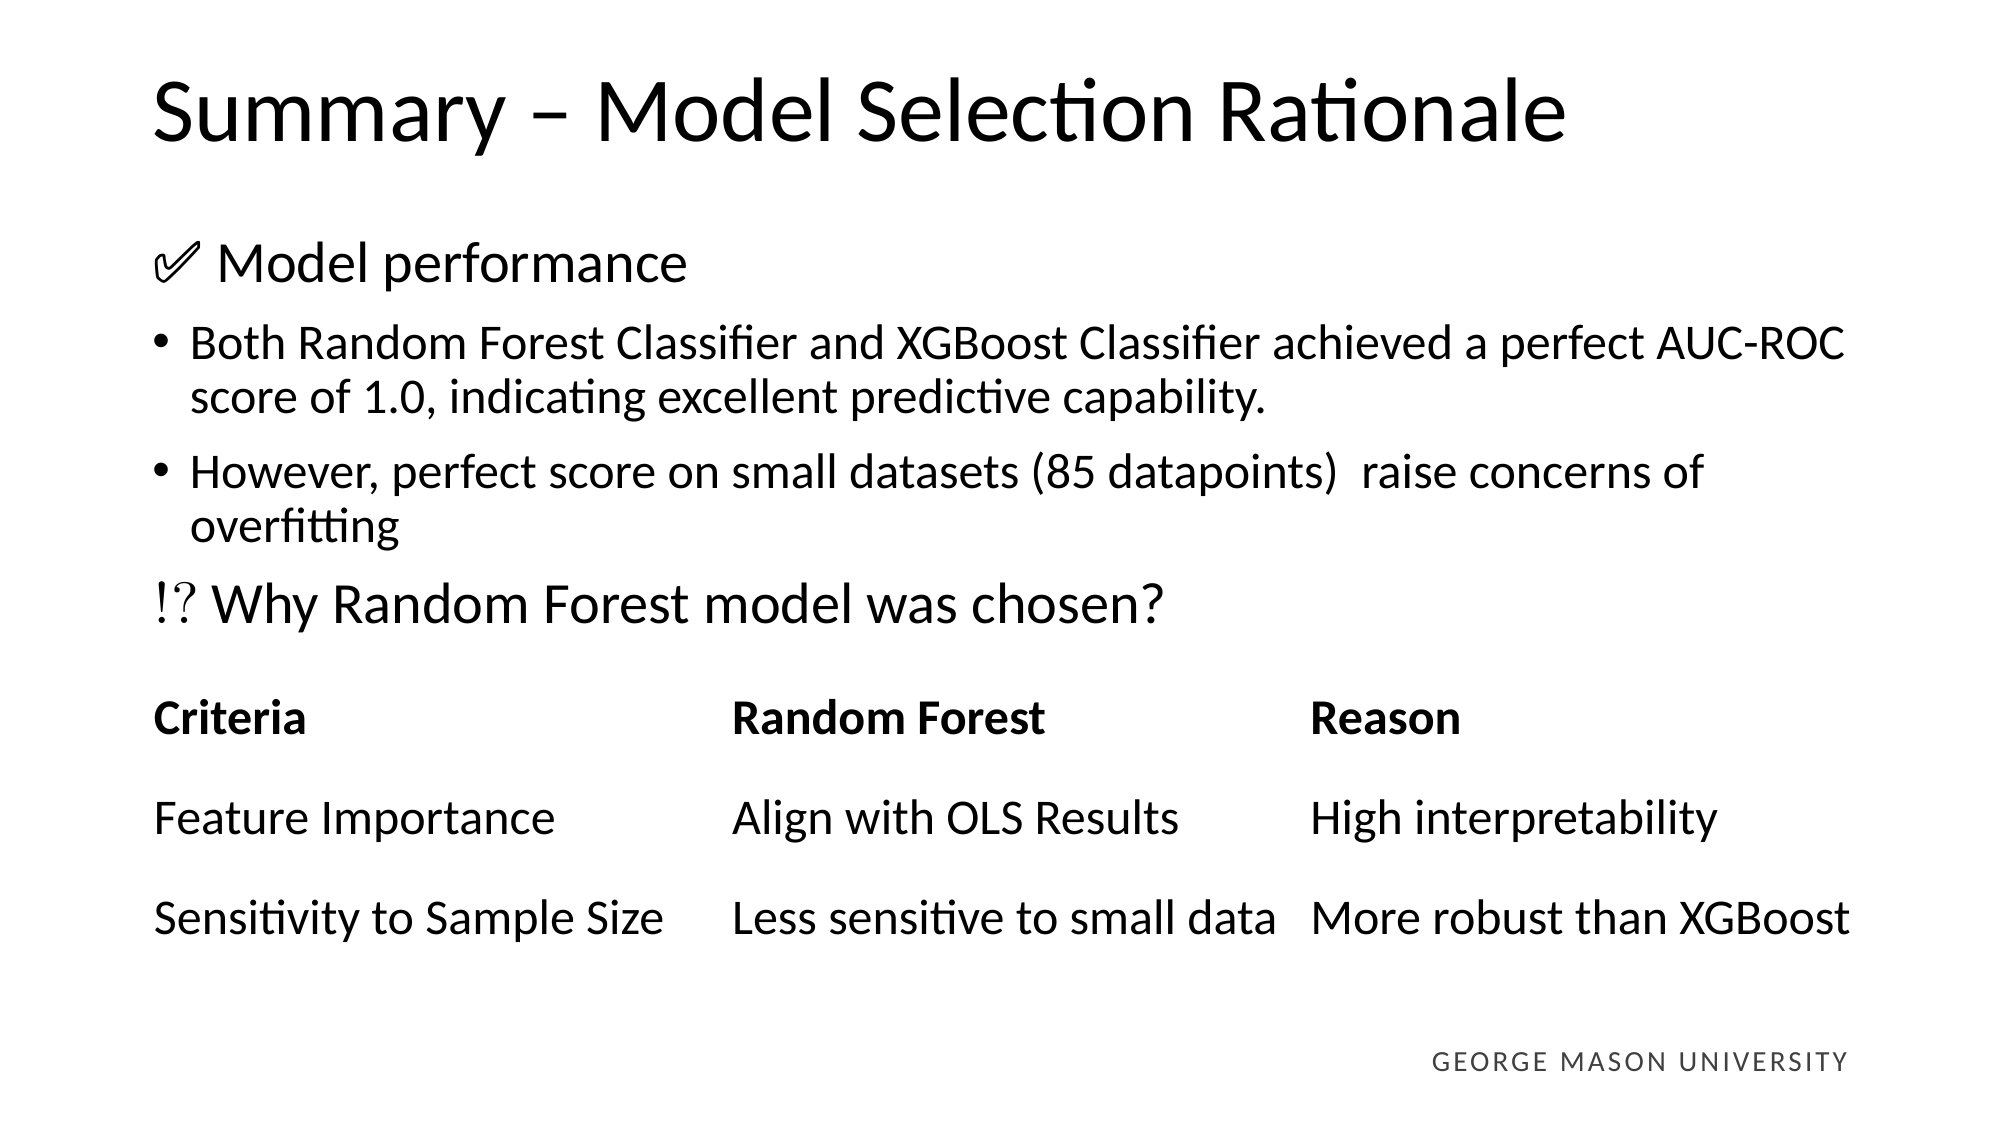

# Summary – Model Selection Rationale
✅ Model performance
Both Random Forest Classifier and XGBoost Classifier achieved a perfect AUC-ROC score of 1.0, indicating excellent predictive capability.
However, perfect score on small datasets (85 datapoints)  raise concerns of overfitting
⁉️ Why Random Forest model was chosen?

| Criteria Feature Importance Sensitivity to Sample Size | Random Forest Align with OLS Results Less sensitive to small data | Reason High interpretability More robust than XGBoost |
| --- | --- | --- |
|  |  |  |
GEORGE MASON UNIVERSITY